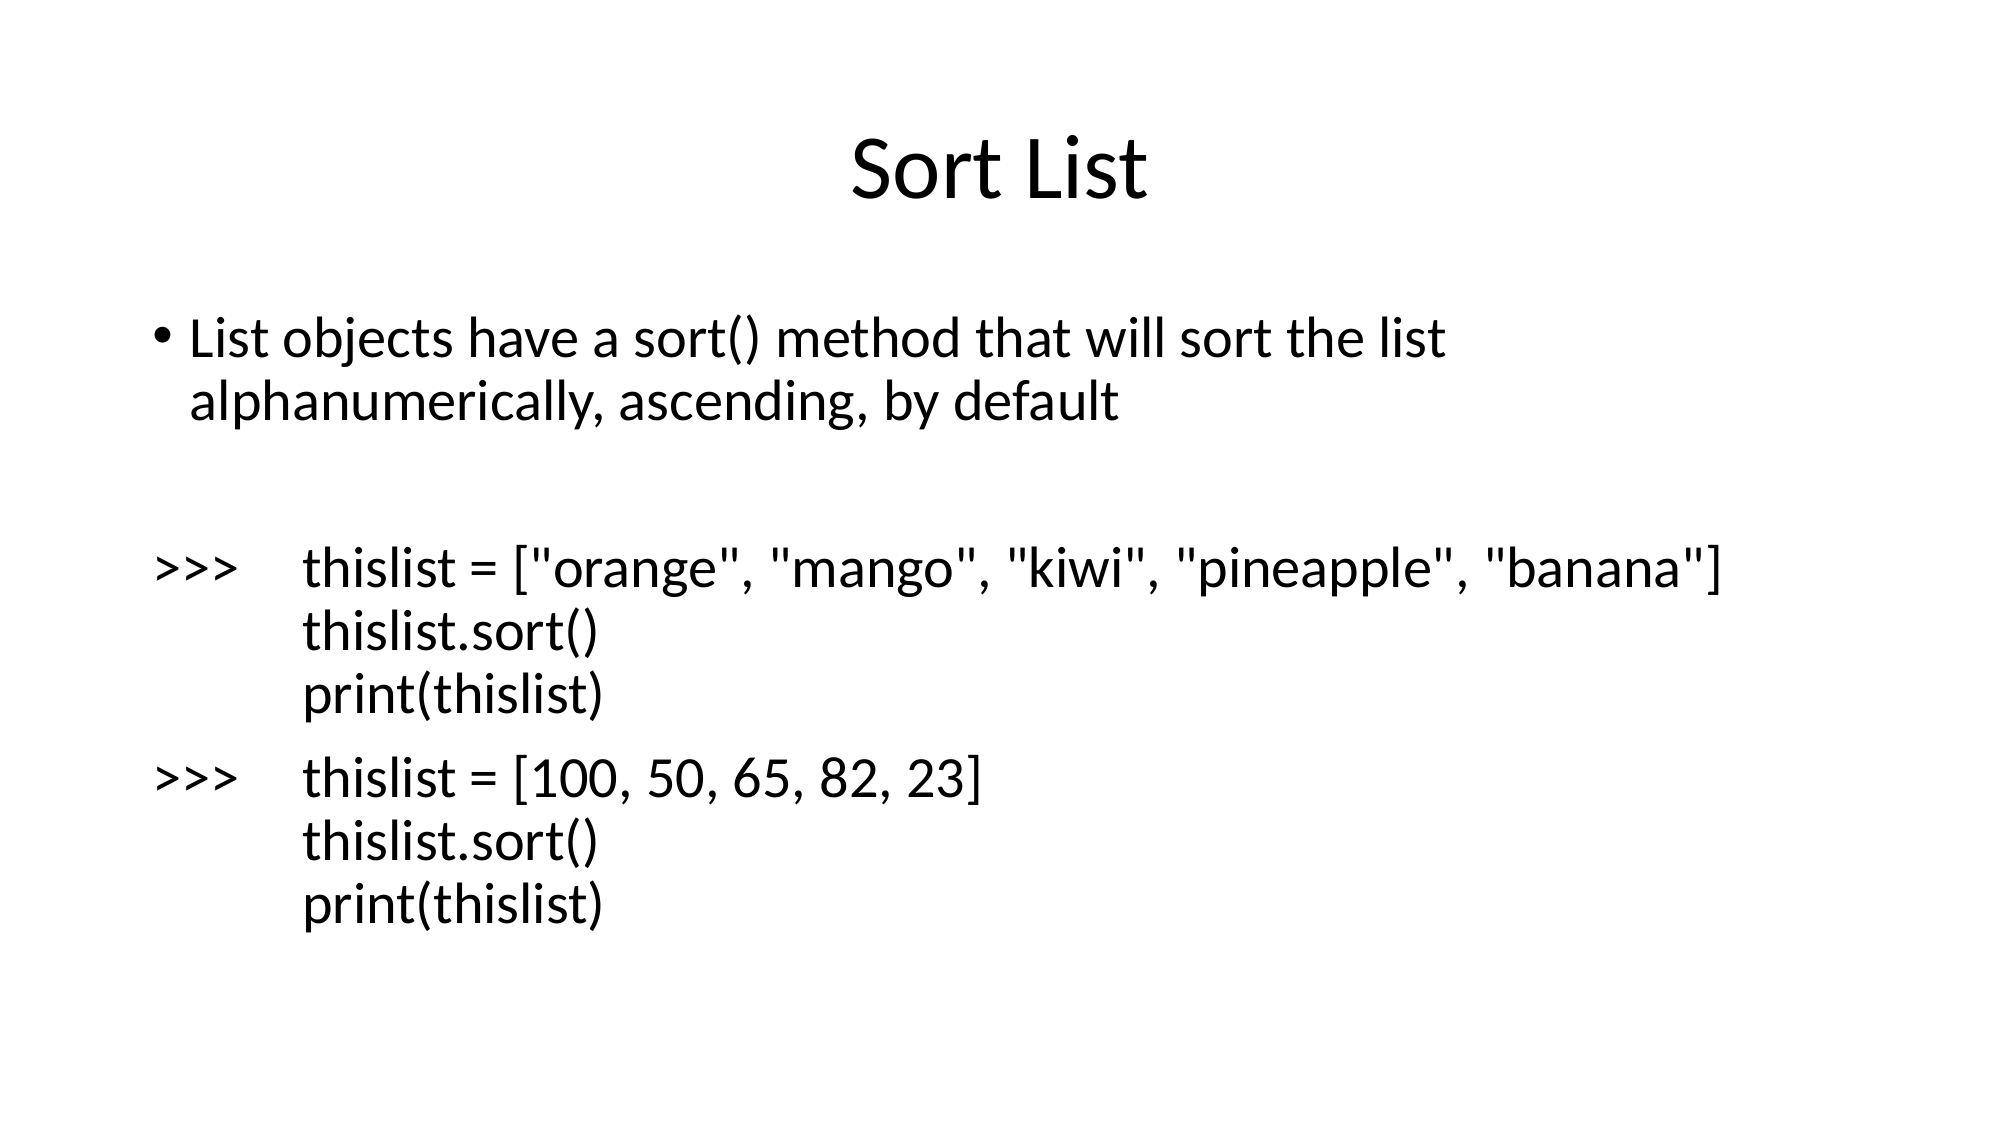

# Sort List
List objects have a sort() method that will sort the list alphanumerically, ascending, by default

>>>	thislist = ["orange", "mango", "kiwi", "pineapple", "banana"]
	thislist.sort()
	print(thislist)
>>>	thislist = [100, 50, 65, 82, 23]
	thislist.sort()
	print(thislist)